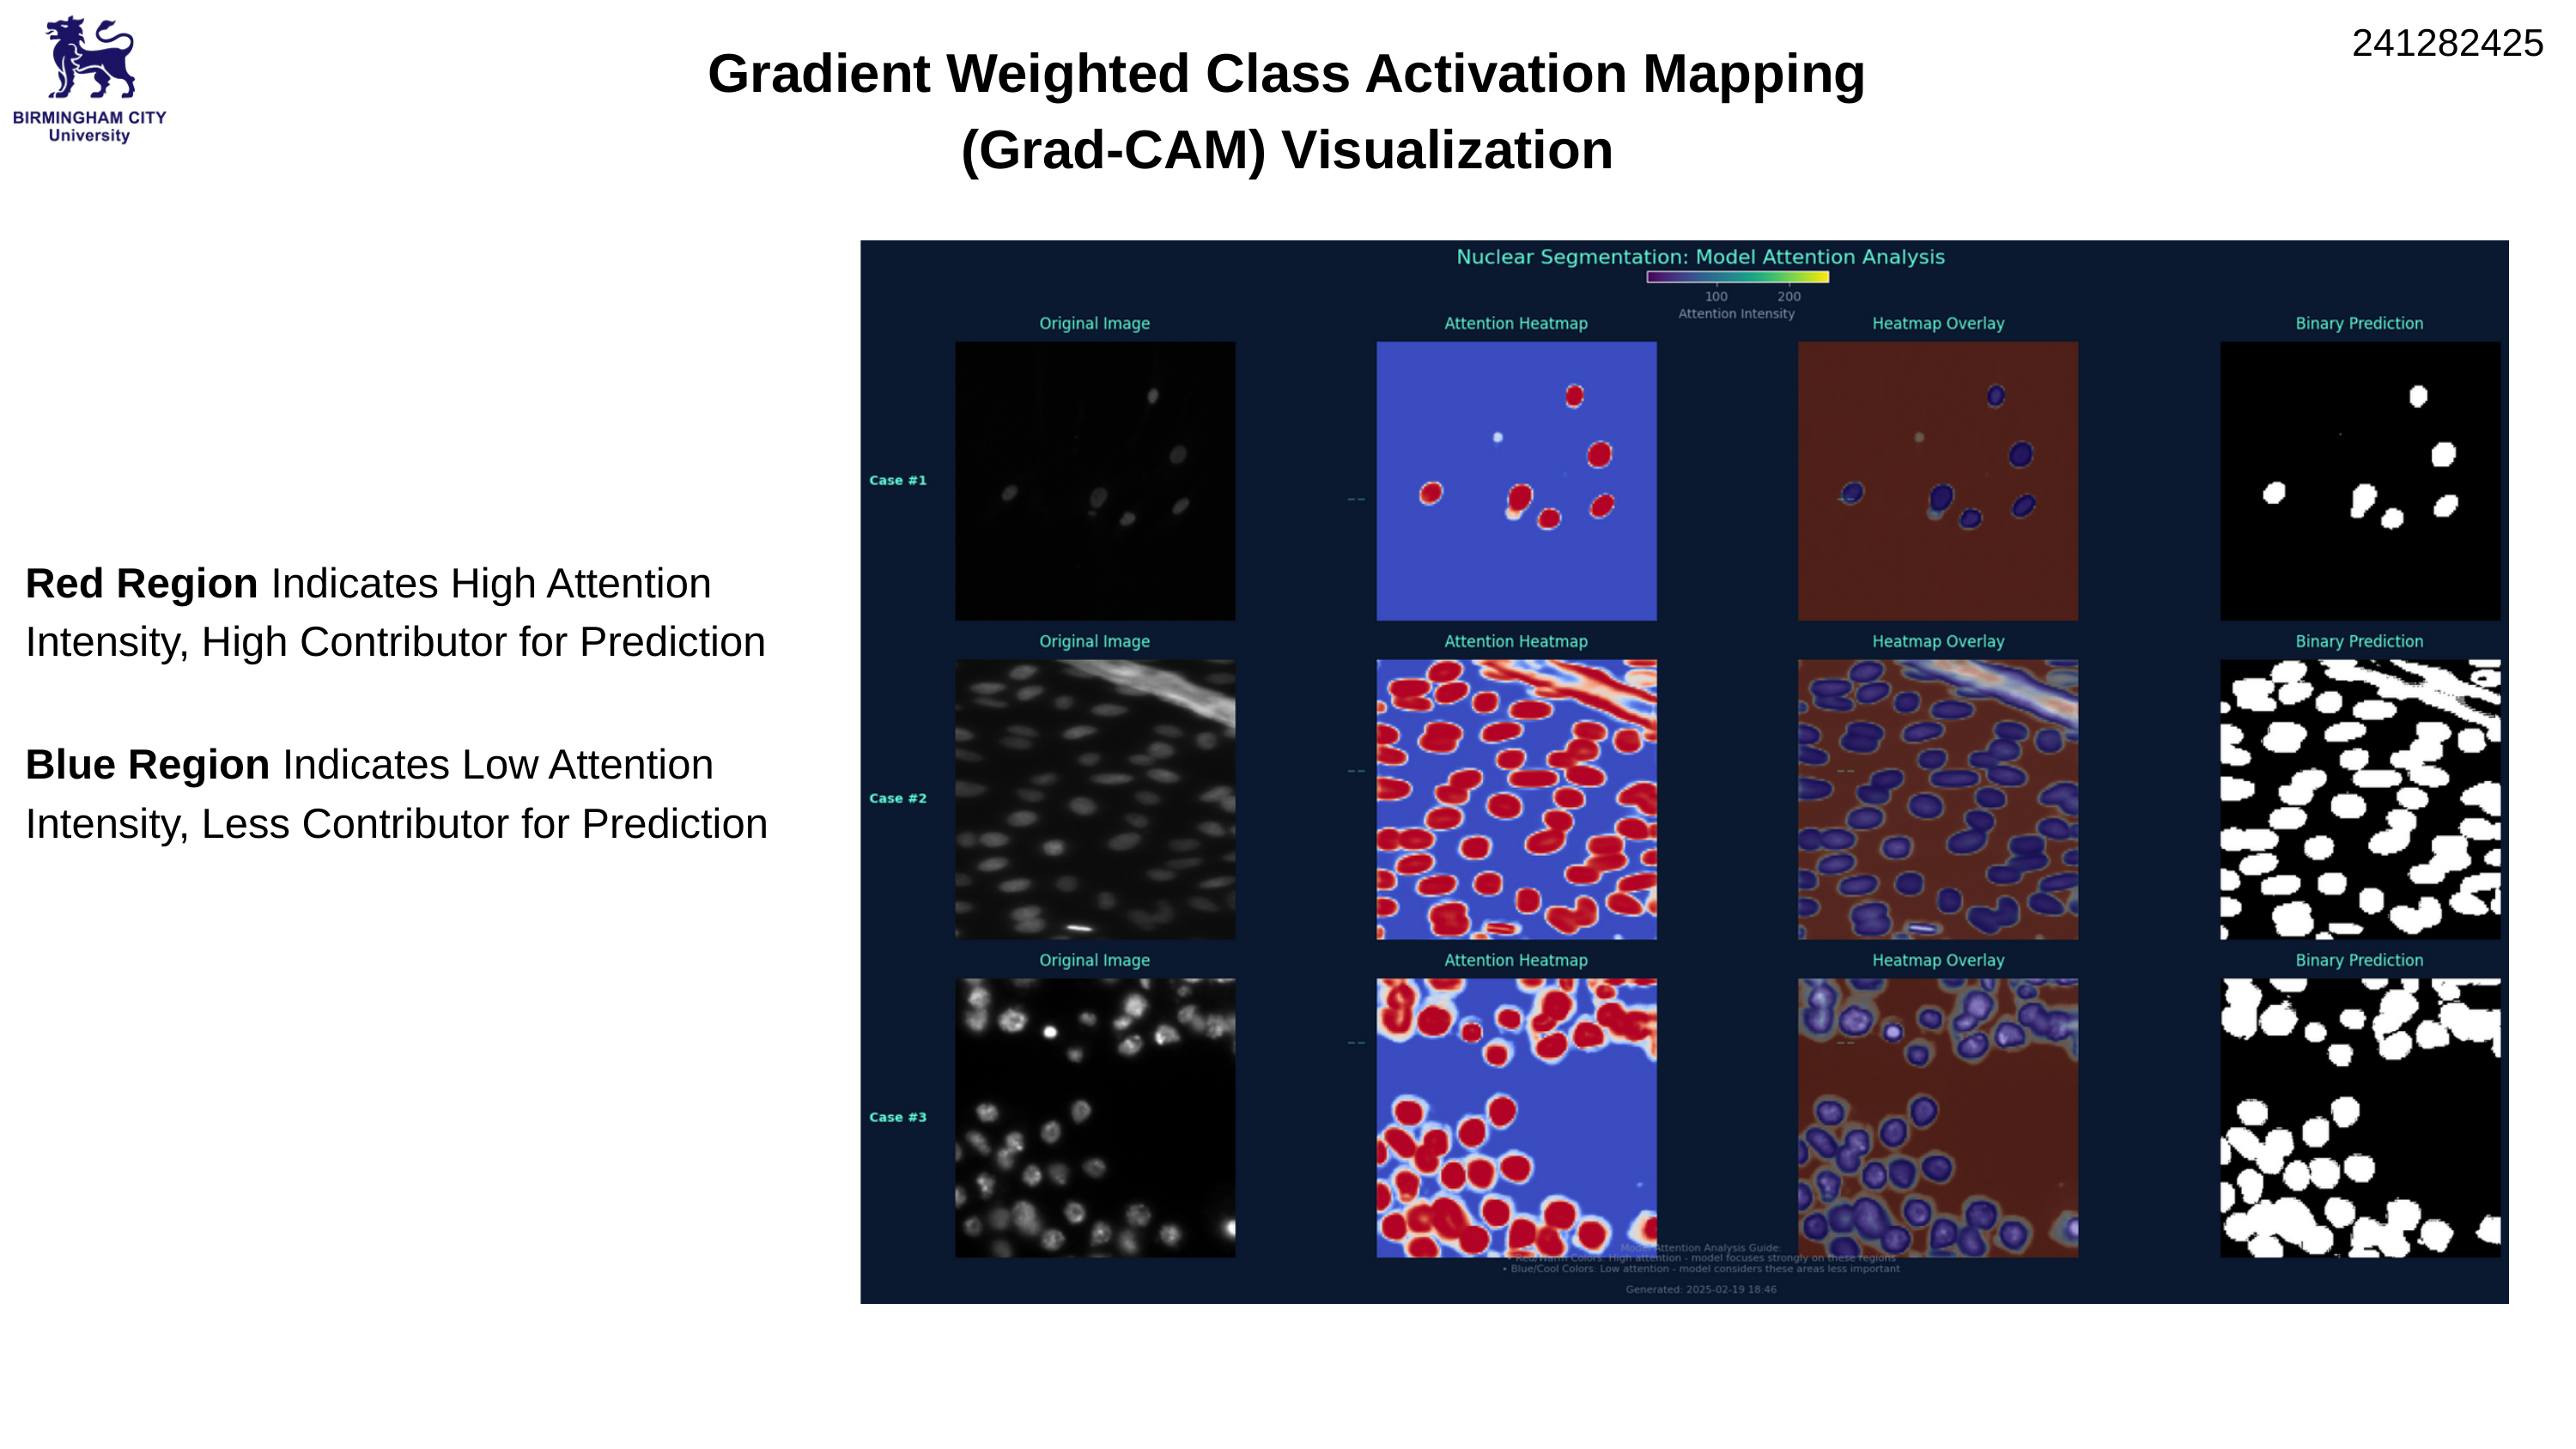

241282425
Gradient Weighted Class Activation Mapping (Grad-CAM) Visualization

Red Region Indicates High Attention Intensity, High Contributor for Prediction

Blue Region Indicates Low Attention Intensity, Less Contributor for Prediction